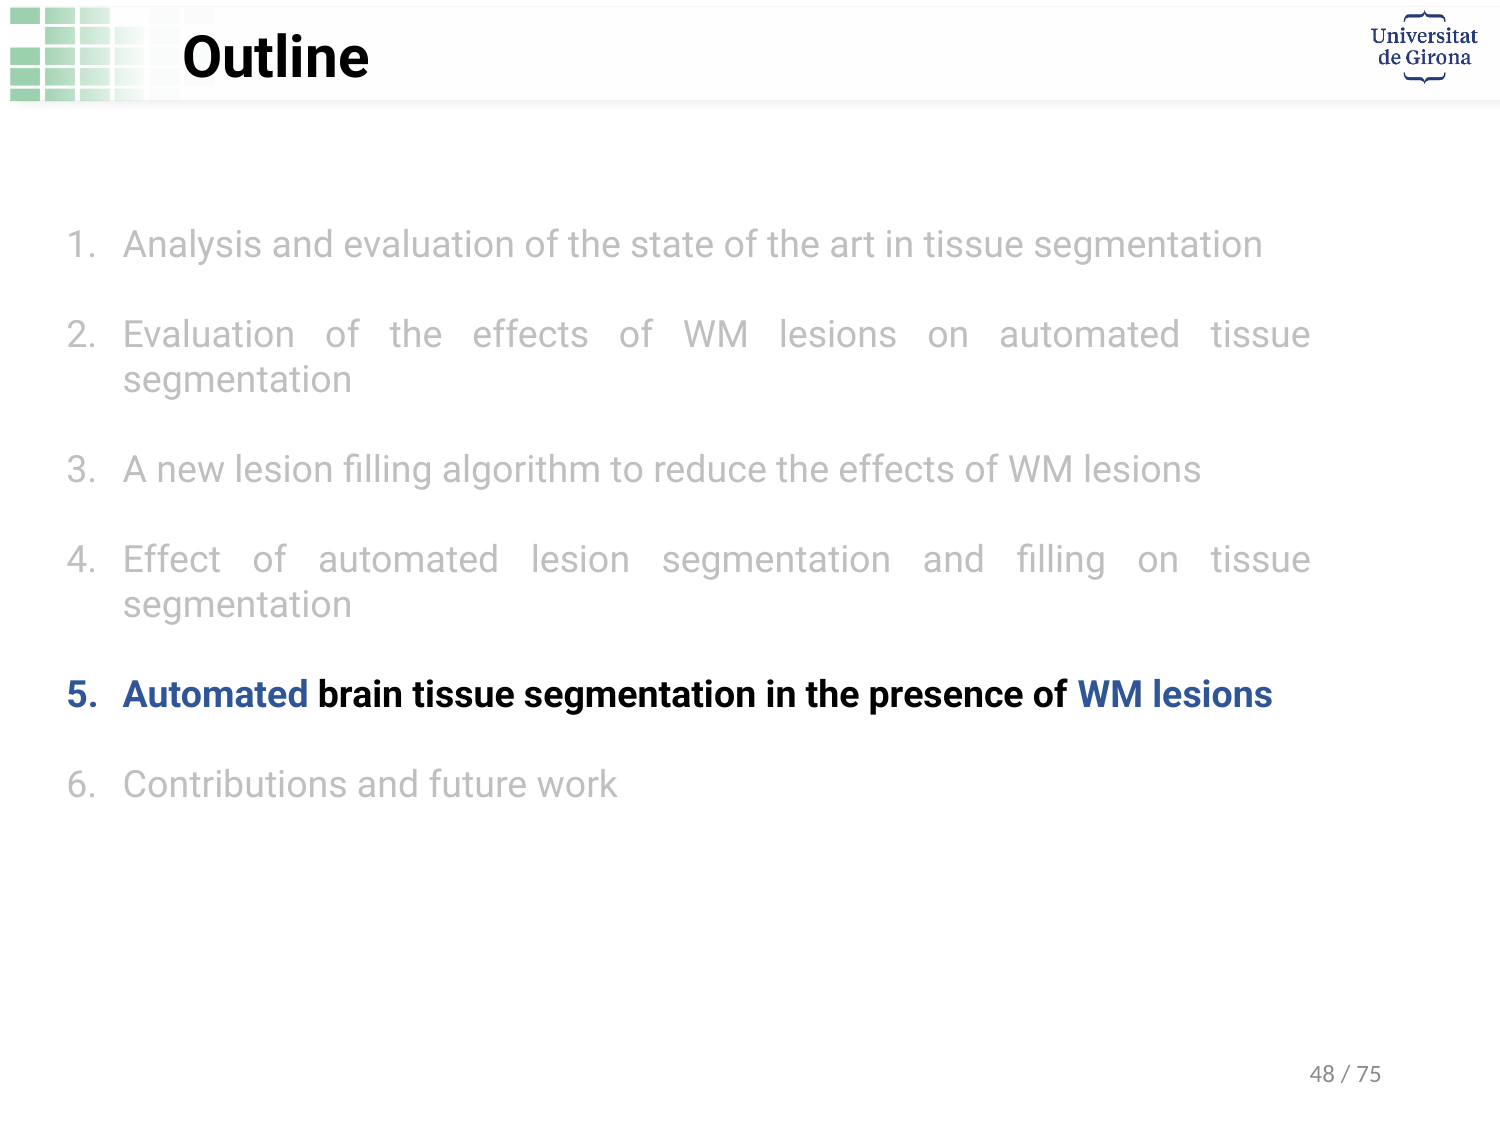

Outline

Analysis and evaluation of the state of the art in tissue segmentation

Evaluation of the effects of WM lesions on automated tissue segmentation

A new lesion filling algorithm to reduce the effects of WM lesions

Effect of automated lesion segmentation and filling on tissue segmentation

Automated brain tissue segmentation in the presence of WM lesions

Contributions and future work

48 / 75